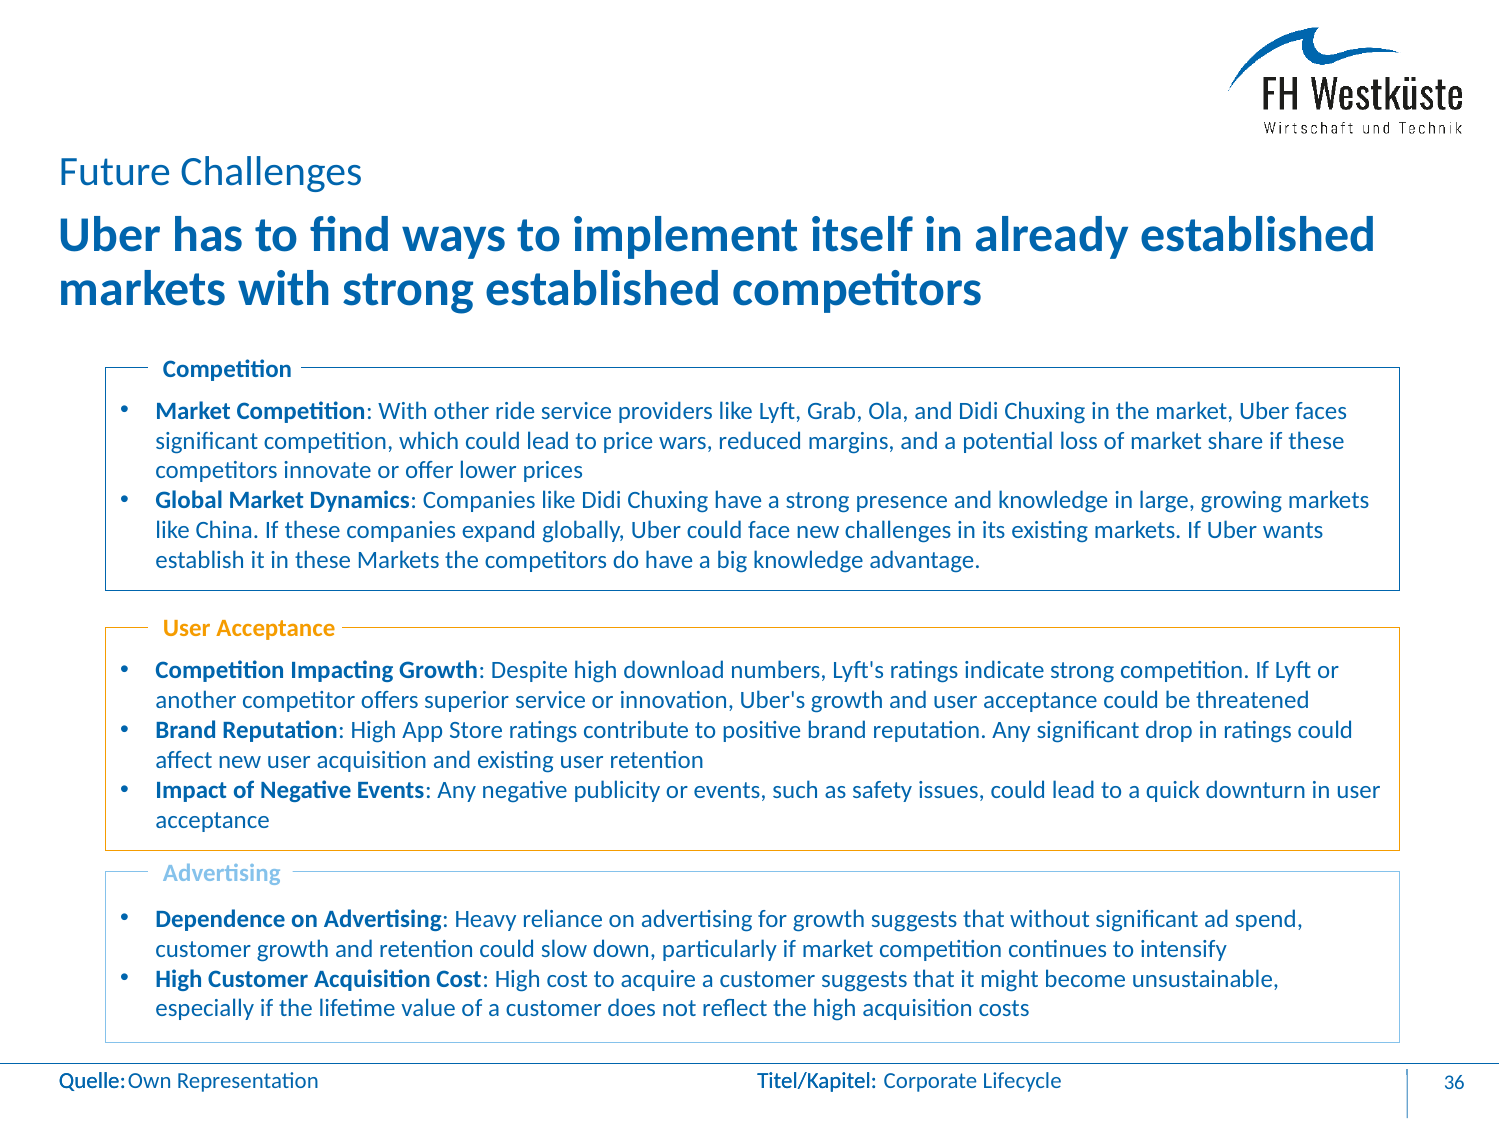

Future Challenges

# Uber has to find ways to implement itself in already established markets with strong established competitors
Competition
Market Competition: With other ride service providers like Lyft, Grab, Ola, and Didi Chuxing in the market, Uber faces significant competition, which could lead to price wars, reduced margins, and a potential loss of market share if these competitors innovate or offer lower prices
Global Market Dynamics: Companies like Didi Chuxing have a strong presence and knowledge in large, growing markets like China. If these companies expand globally, Uber could face new challenges in its existing markets. If Uber wants establish it in these Markets the competitors do have a big knowledge advantage.
User Acceptance
Competition Impacting Growth: Despite high download numbers, Lyft's ratings indicate strong competition. If Lyft or another competitor offers superior service or innovation, Uber's growth and user acceptance could be threatened
Brand Reputation: High App Store ratings contribute to positive brand reputation. Any significant drop in ratings could affect new user acquisition and existing user retention
Impact of Negative Events: Any negative publicity or events, such as safety issues, could lead to a quick downturn in user acceptance
Advertising
Dependence on Advertising: Heavy reliance on advertising for growth suggests that without significant ad spend, customer growth and retention could slow down, particularly if market competition continues to intensify
High Customer Acquisition Cost: High cost to acquire a customer suggests that it might become unsustainable, especially if the lifetime value of a customer does not reflect the high acquisition costs
Own Representation
Corporate Lifecycle

36